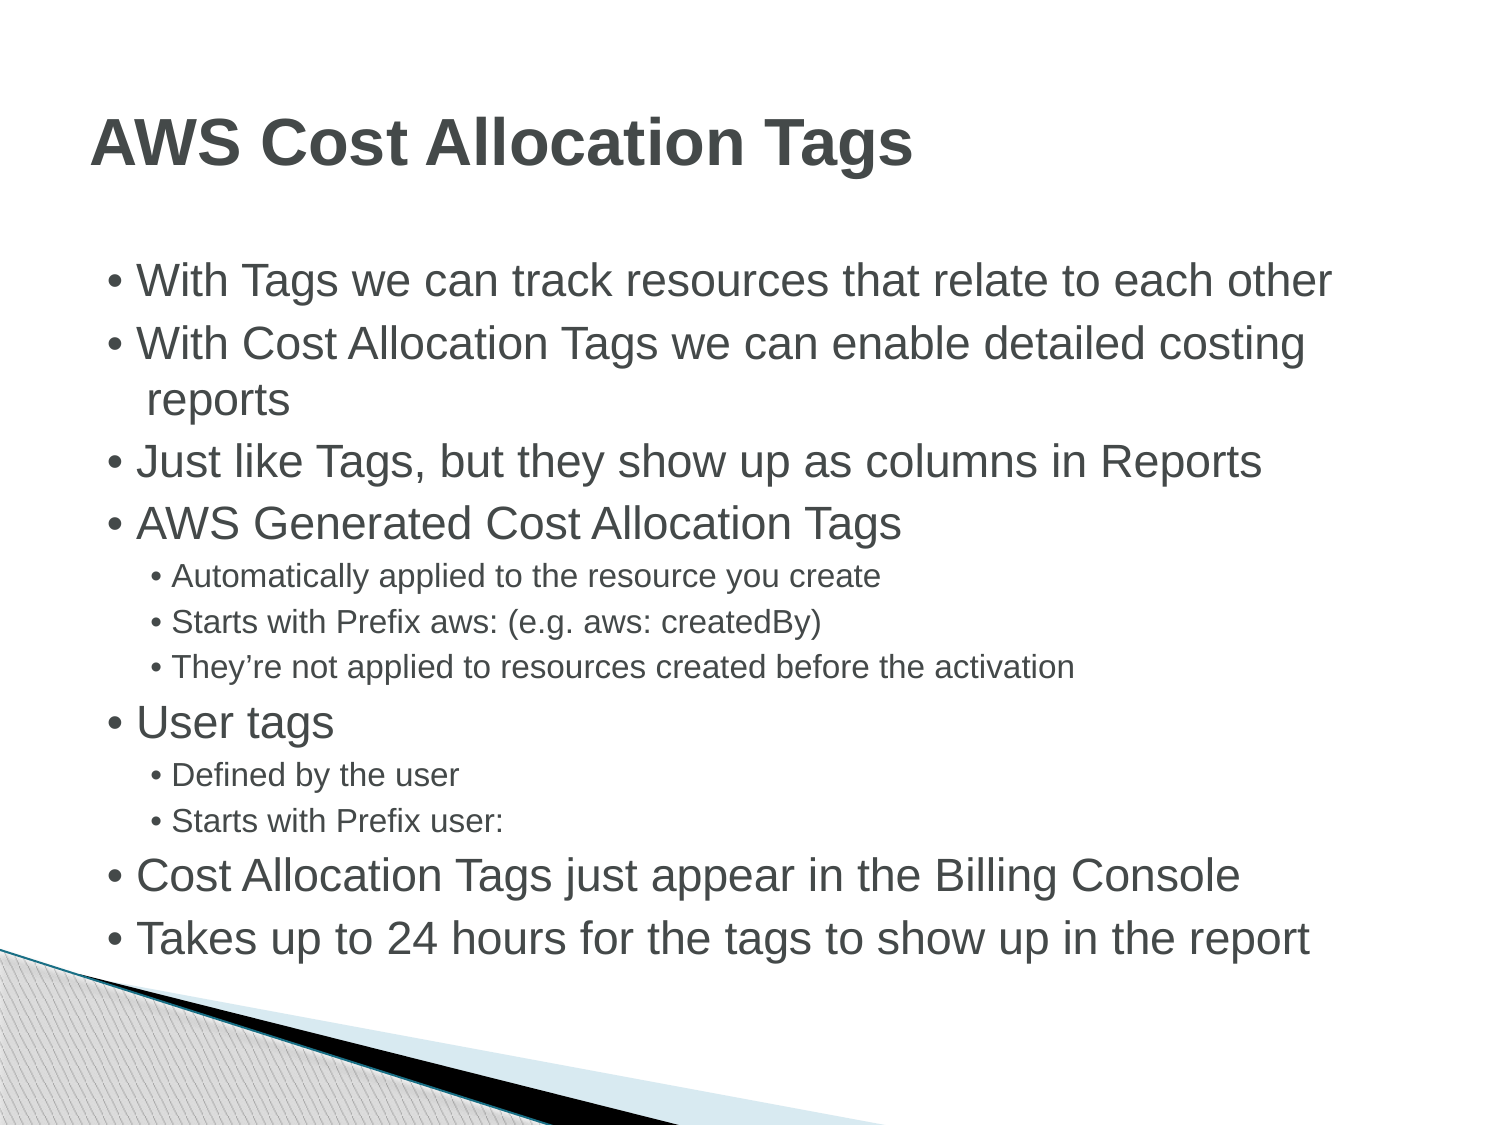

# AWS Cost Allocation Tags
• With Tags we can track resources that relate to each other
• With Cost Allocation Tags we can enable detailed costing reports
• Just like Tags, but they show up as columns in Reports
• AWS Generated Cost Allocation Tags
• Automatically applied to the resource you create
• Starts with Prefix aws: (e.g. aws: createdBy)
• They’re not applied to resources created before the activation
• User tags
• Defined by the user
• Starts with Prefix user:
• Cost Allocation Tags just appear in the Billing Console
• Takes up to 24 hours for the tags to show up in the report